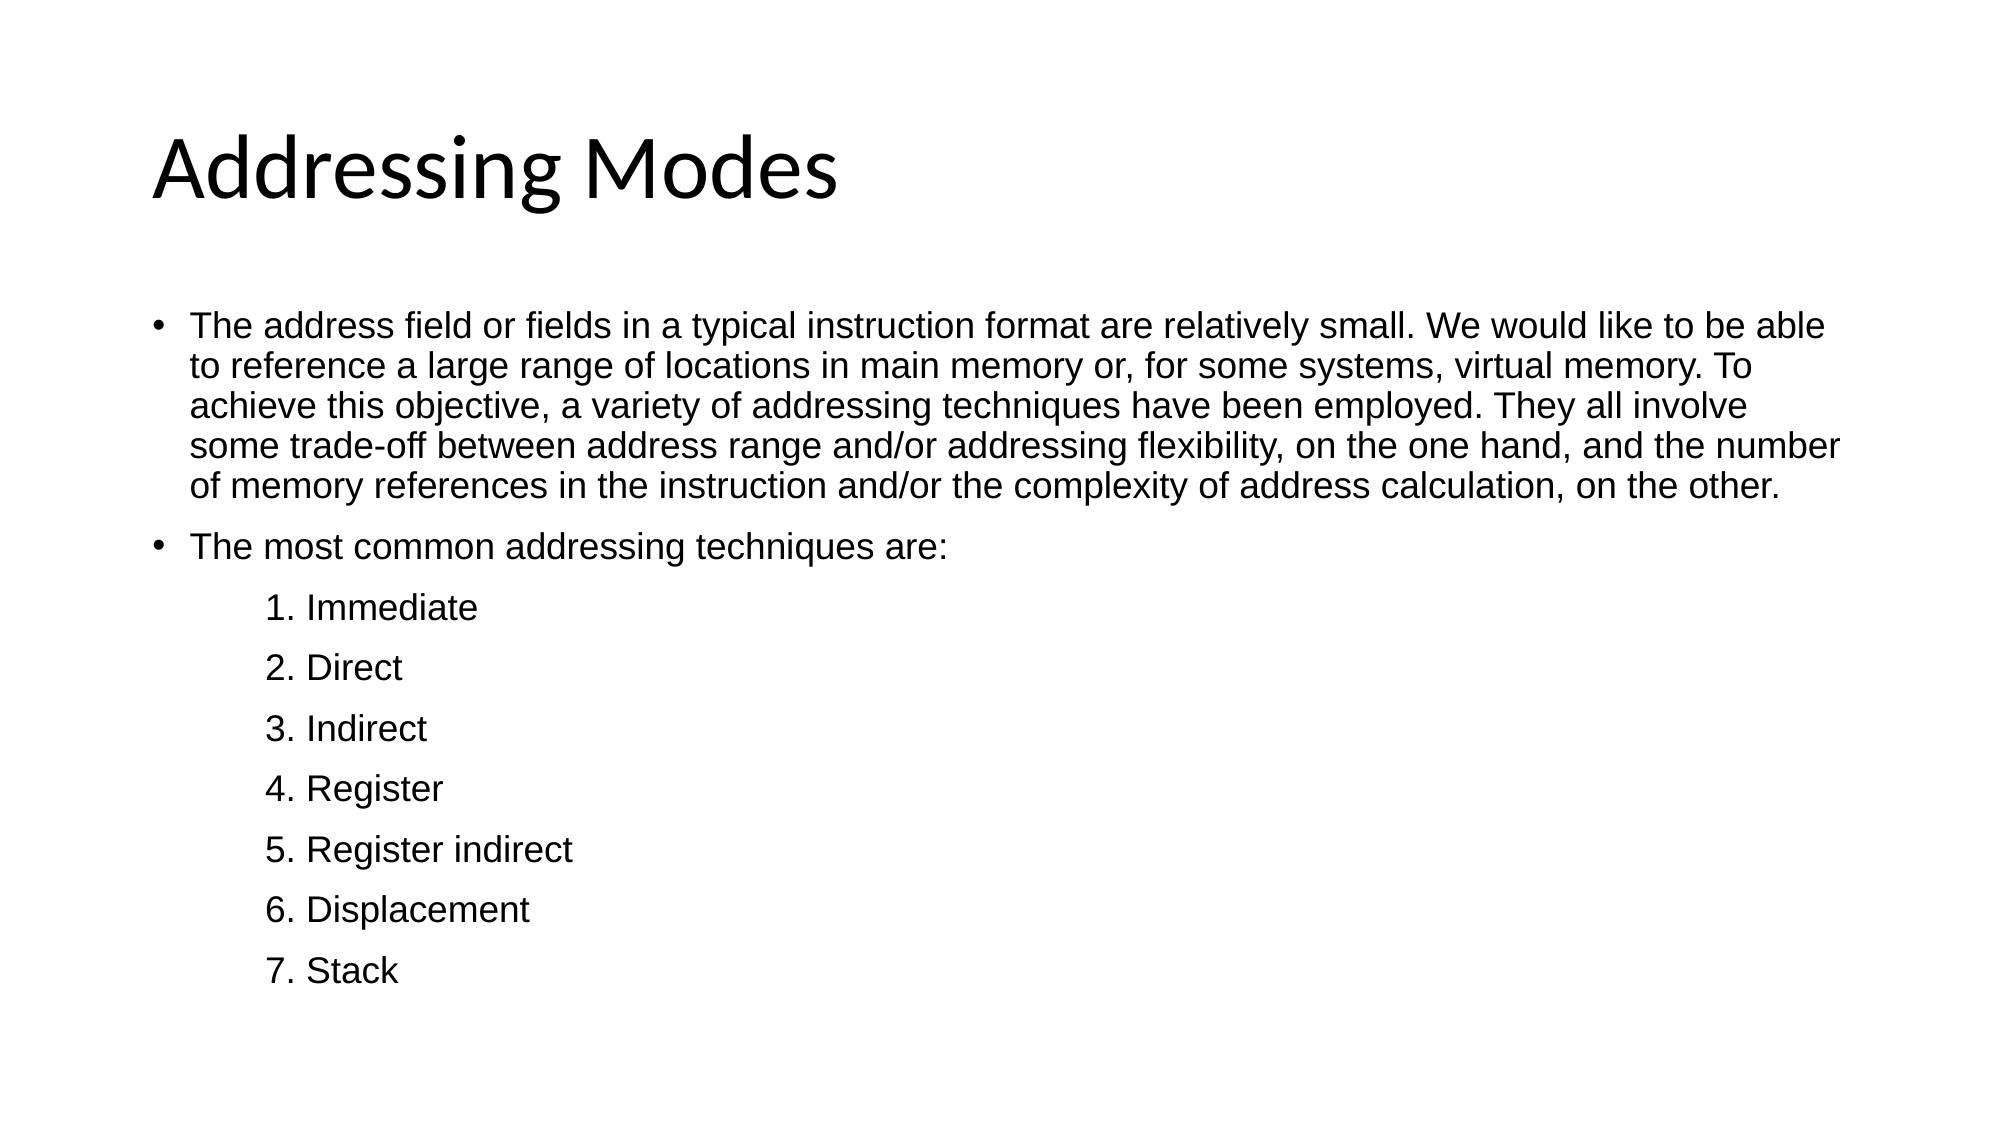

# Addressing Modes
The address field or fields in a typical instruction format are relatively small. We would like to be able to reference a large range of locations in main memory or, for some systems, virtual memory. To achieve this objective, a variety of addressing techniques have been employed. They all involve some trade-off between address range and/or addressing flexibility, on the one hand, and the number of memory references in the instruction and/or the complexity of address calculation, on the other.
The most common addressing techniques are:
           1. Immediate
           2. Direct
           3. Indirect
           4. Register
           5. Register indirect
           6. Displacement
           7. Stack